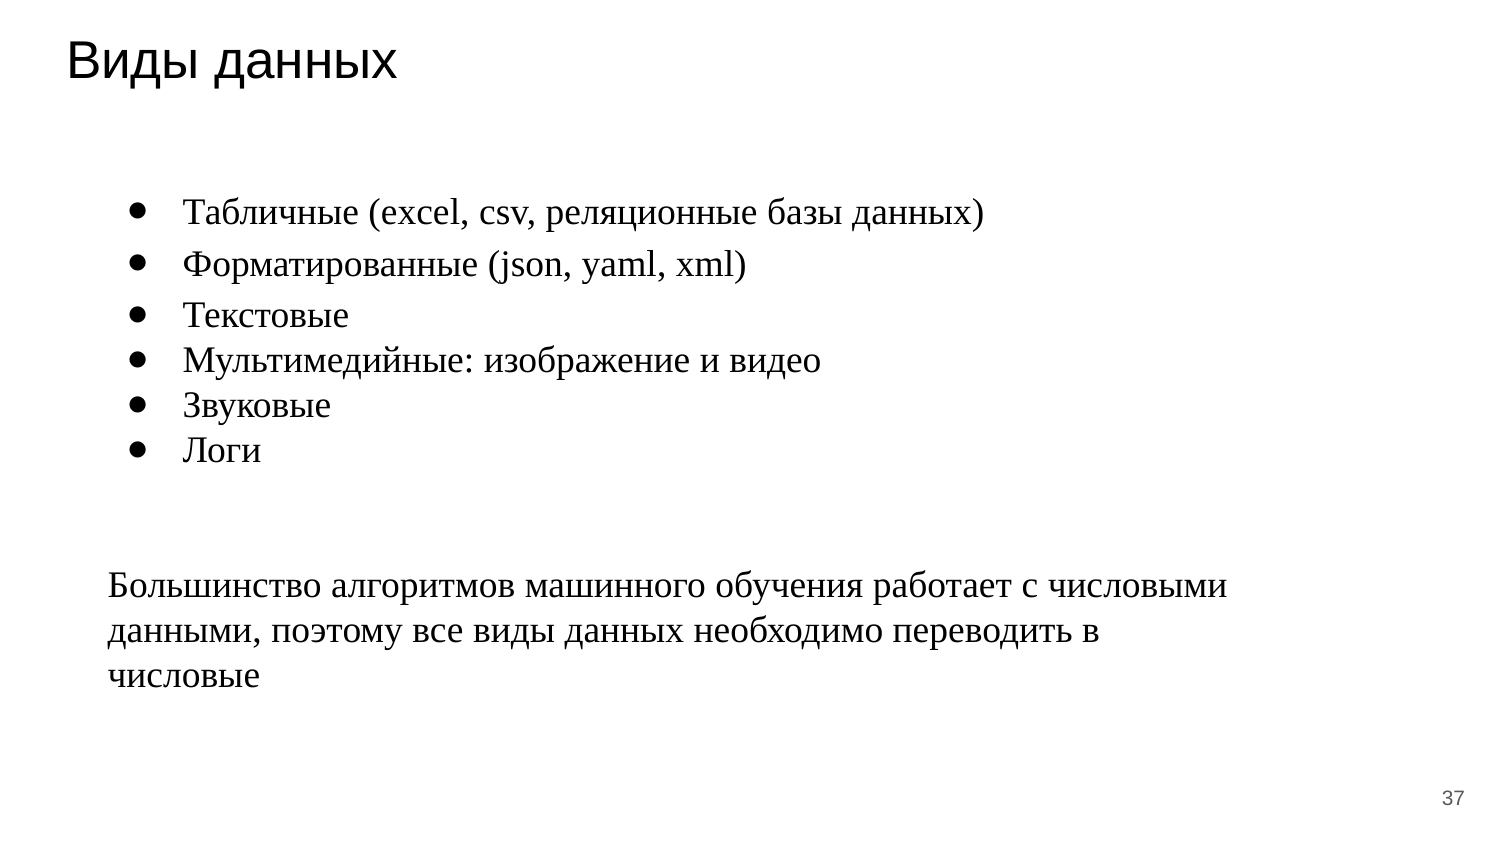

# Виды данных
Табличные (excel, csv, реляционные базы данных)
Форматированные (json, yaml, xml)
Текстовые
Мультимедийные: изображение и видео
Звуковые
Логи

Большинство алгоритмов машинного обучения работает с числовыми данными, поэтому все виды данных необходимо переводить в числовые
37